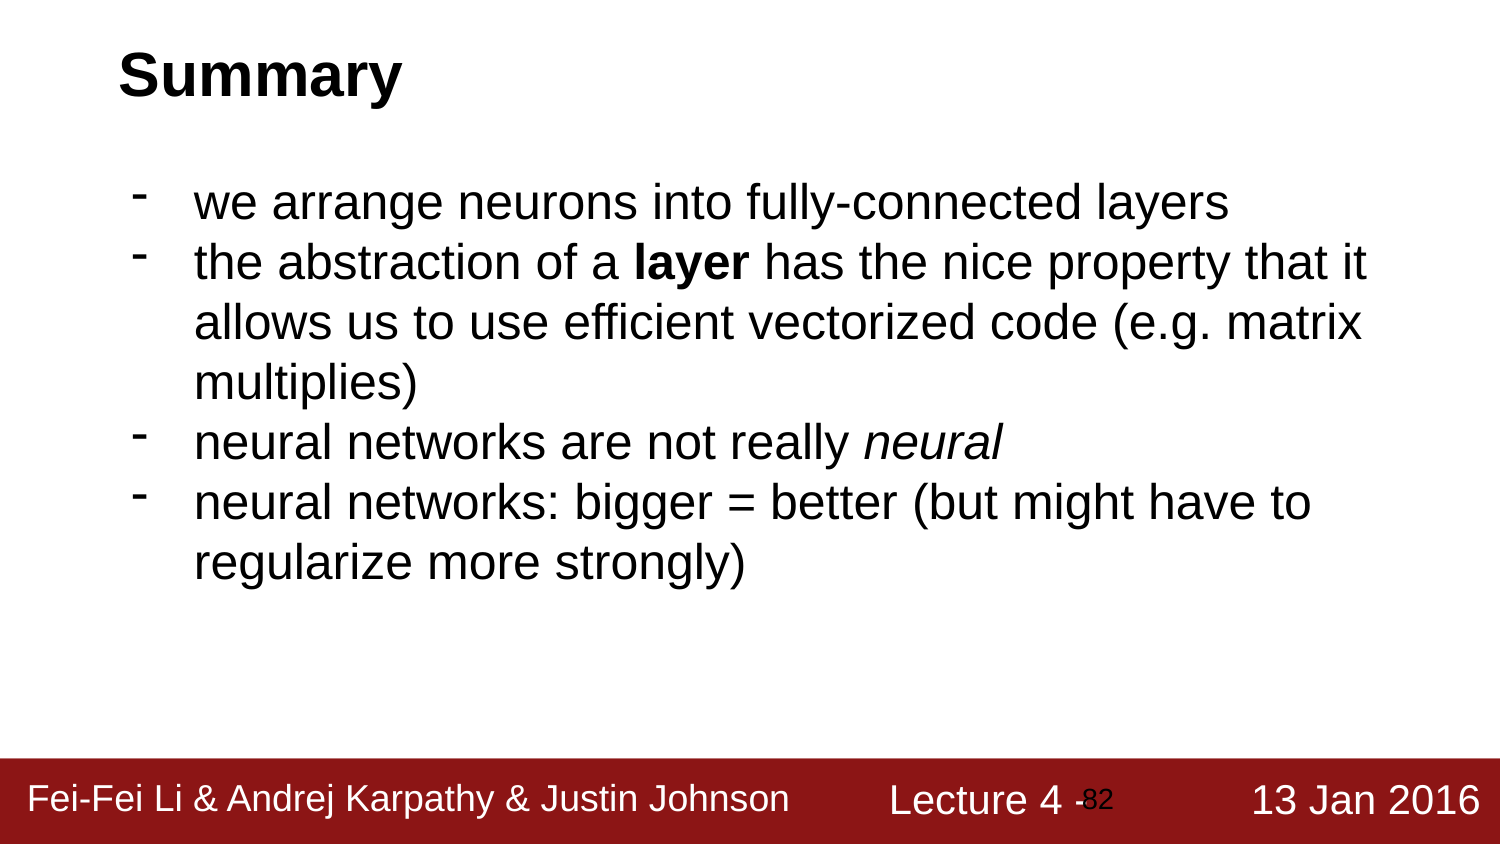

Summary

we arrange neurons into fully-connected layers
the abstraction of a layer has the nice property that it allows us to use efficient vectorized code (e.g. matrix multiplies)
neural networks are not really neural
neural networks: bigger = better (but might have to regularize more strongly)
82